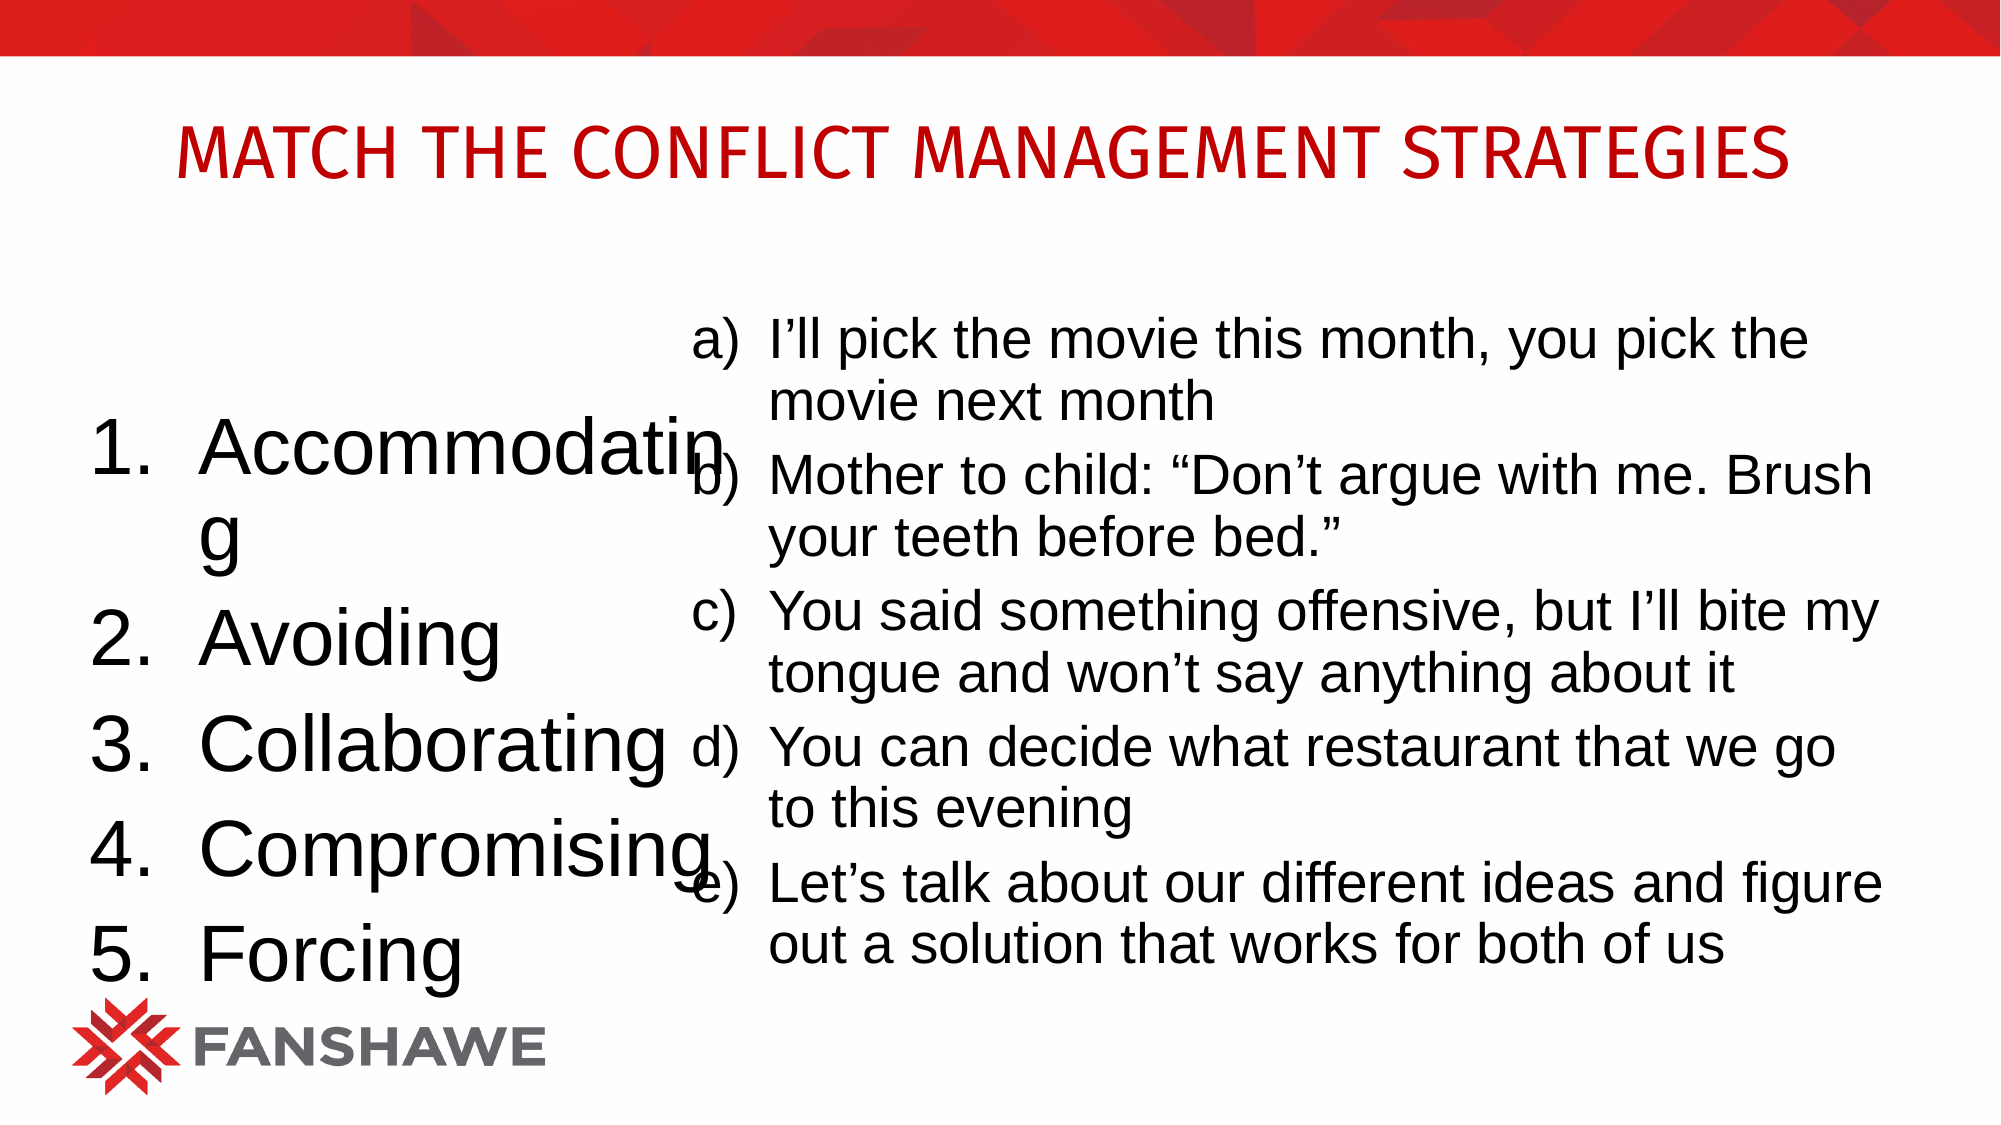

MATCH THE CONFLICT MANAGEMENT STRATEGIES
I’ll pick the movie this month, you pick the movie next month
Mother to child: “Don’t argue with me. Brush your teeth before bed.”
You said something offensive, but I’ll bite my tongue and won’t say anything about it
You can decide what restaurant that we go to this evening
Let’s talk about our different ideas and figure out a solution that works for both of us

Accommodating
Avoiding
Collaborating
Compromising
Forcing